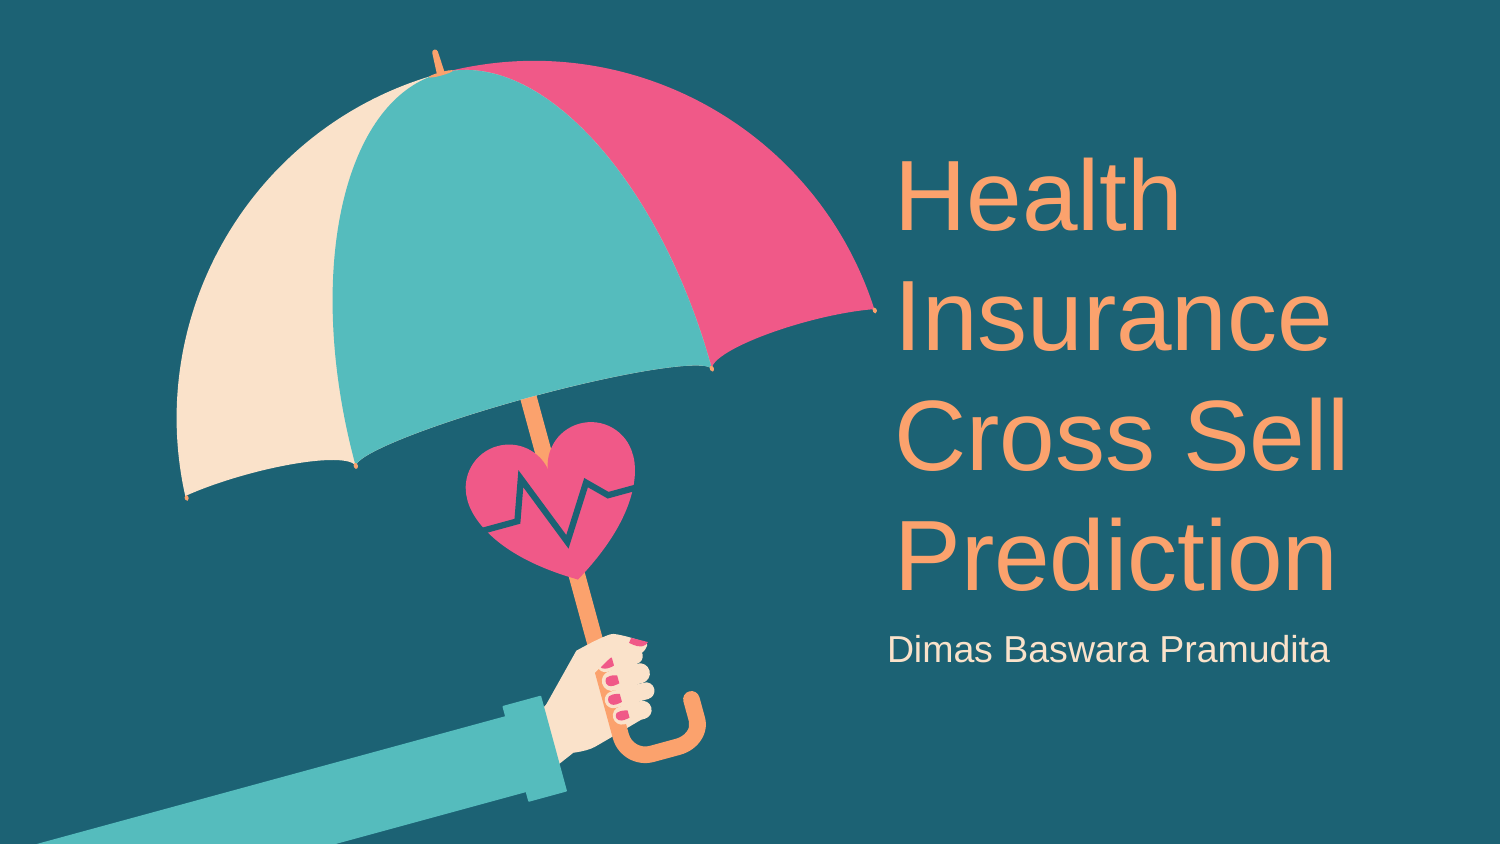

# Health Insurance Cross Sell Prediction
Dimas Baswara Pramudita